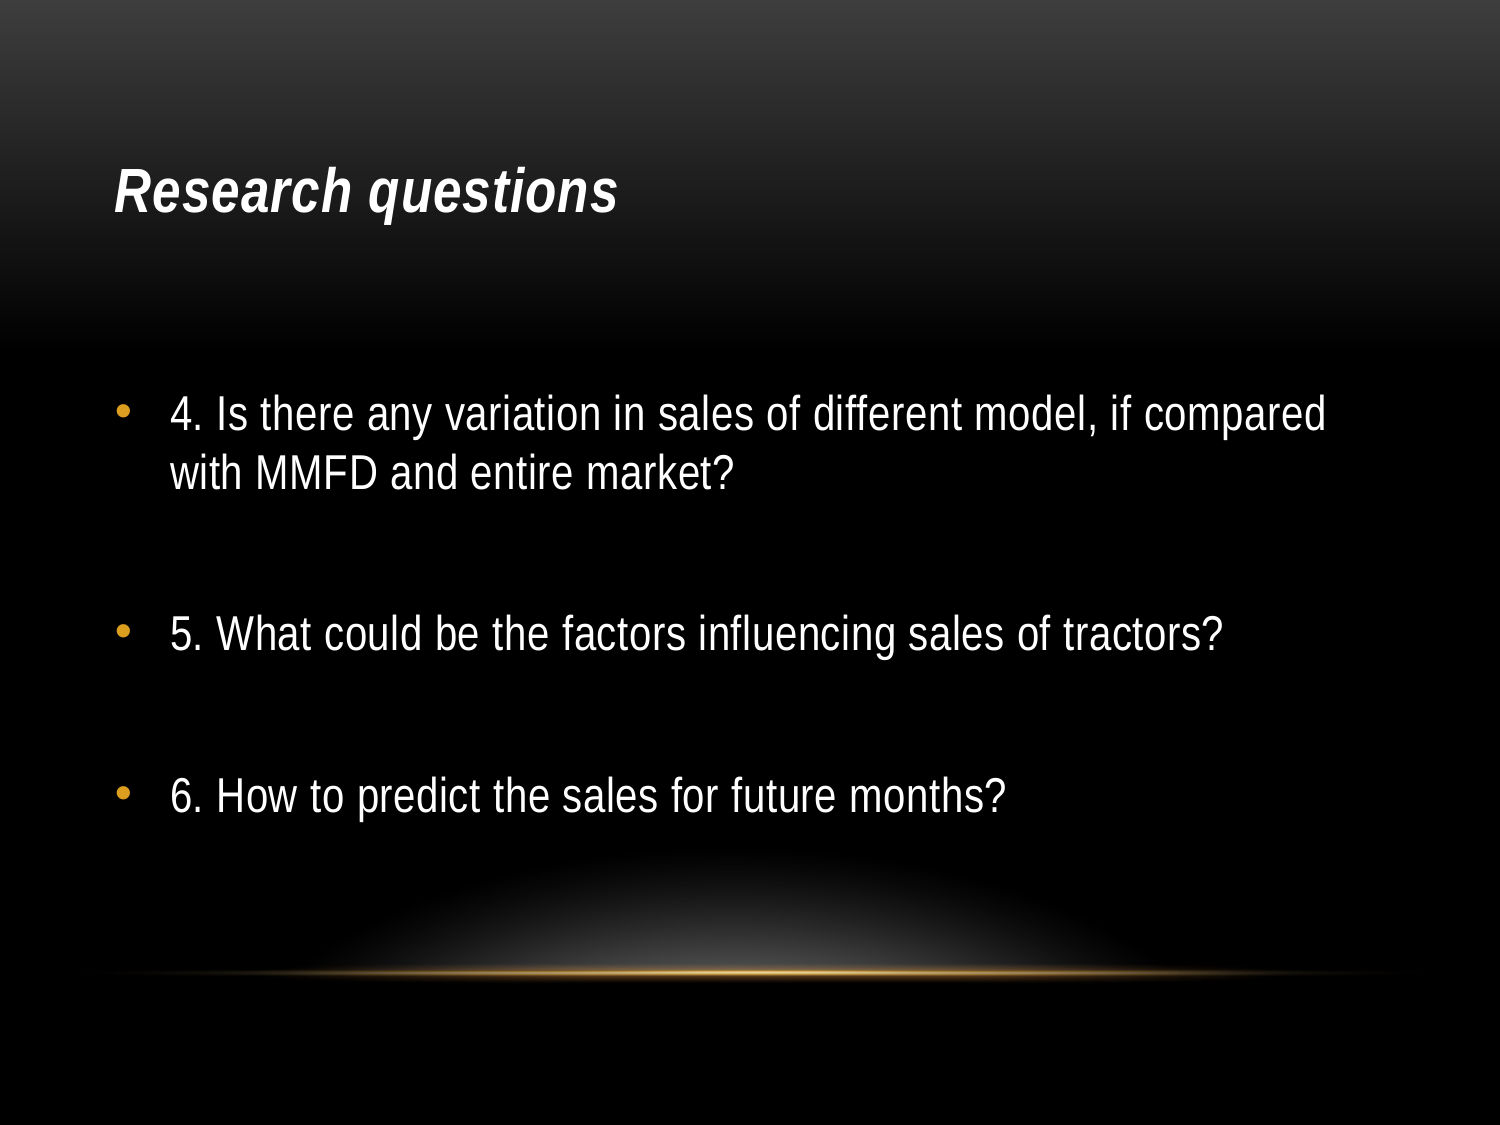

# Research questions

4. Is there any variation in sales of different model, if compared with MMFD and entire market?

5. What could be the factors influencing sales of tractors?

6. How to predict the sales for future months?